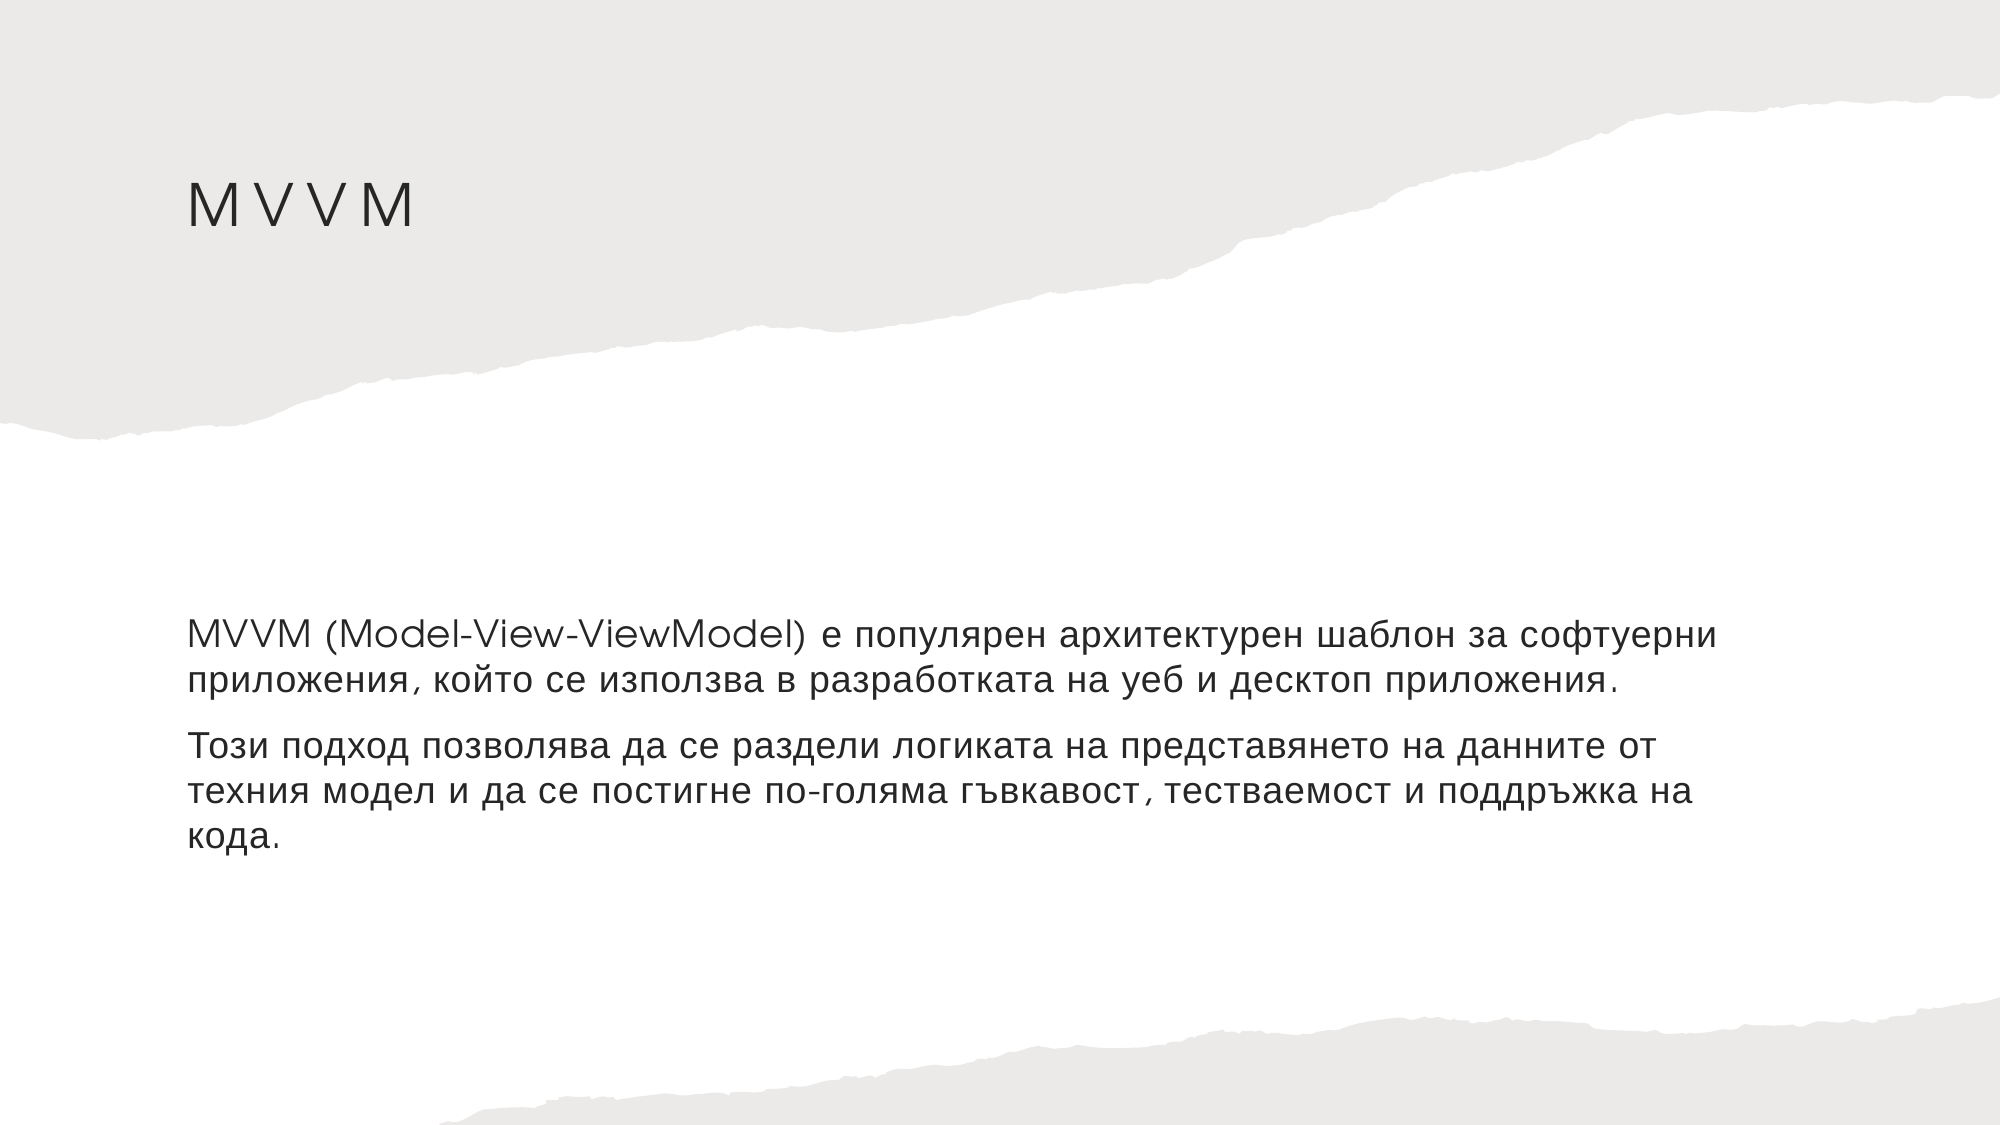

# MVVM
MVVM (Model-View-ViewModel) е популярен архитектурен шаблон за софтуерни приложения, който се използва в разработката на уеб и десктоп приложения.
Този подход позволява да се раздели логиката на представянето на данните от техния модел и да се постигне по-голяма гъвкавост, тестваемост и поддръжка на кода.